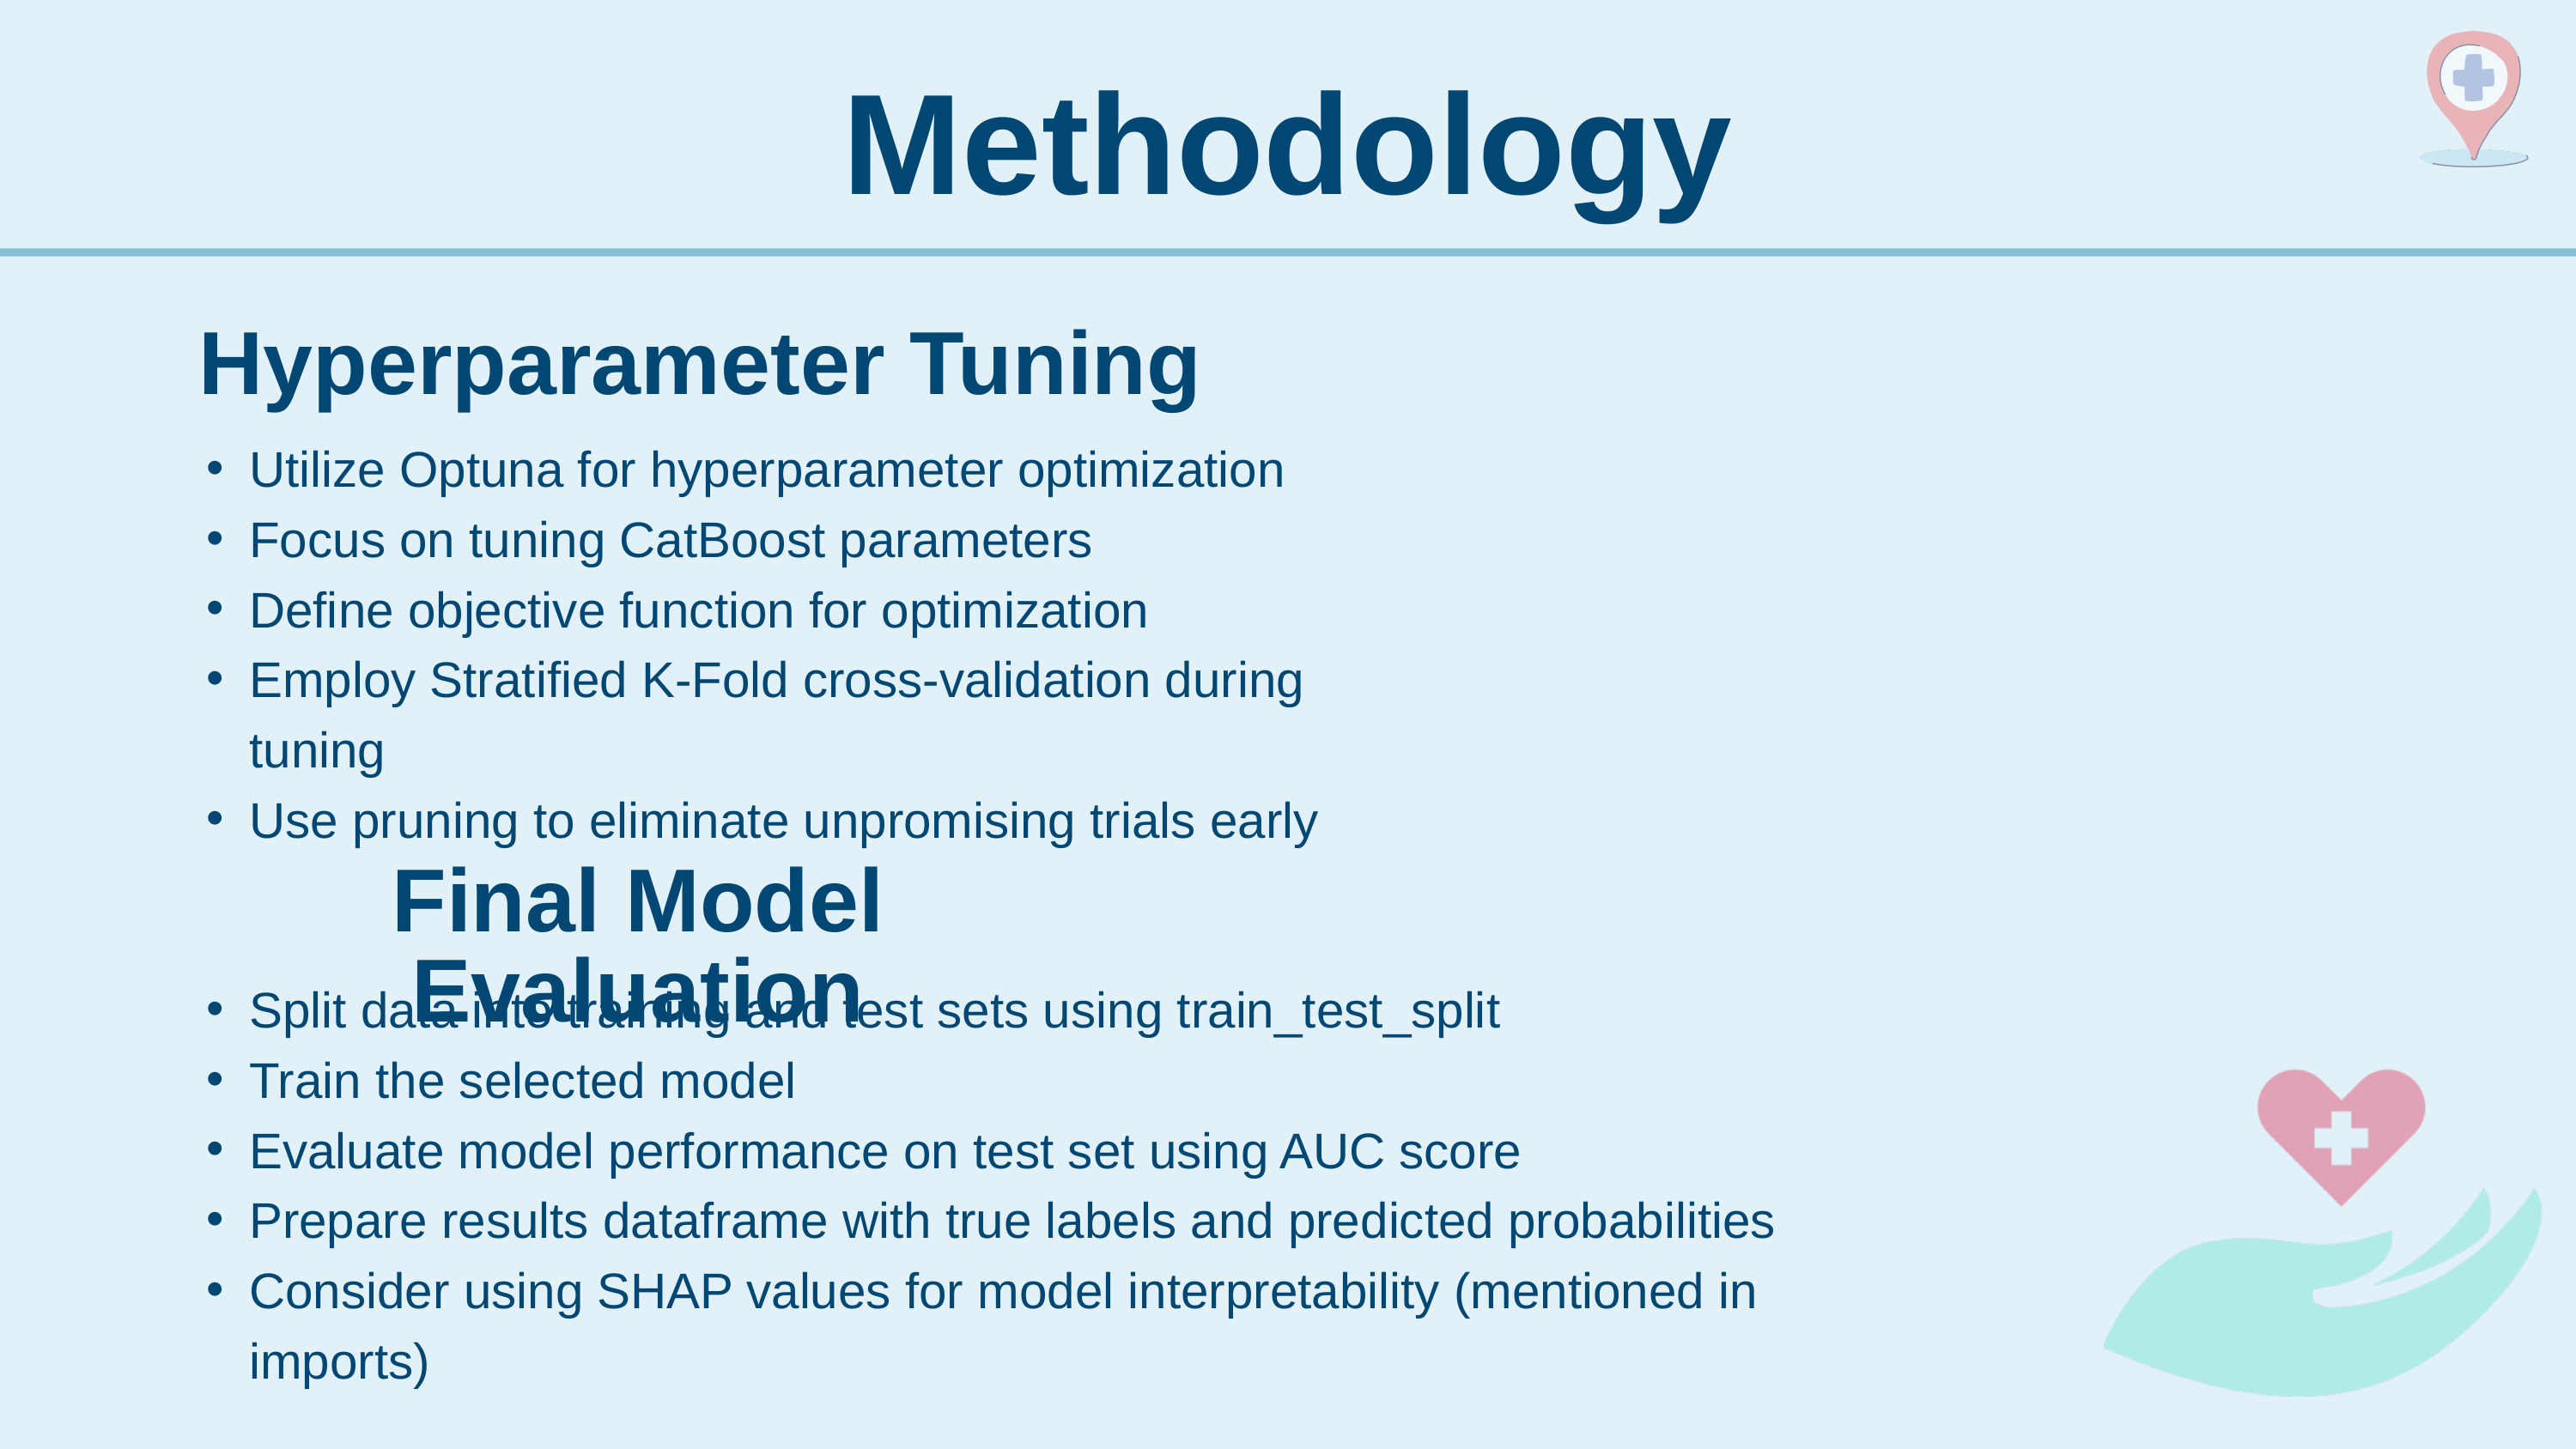

Methodology

Hyperparameter Tuning
Utilize Optuna for hyperparameter optimization
Focus on tuning CatBoost parameters
Define objective function for optimization
Employ Stratified K-Fold cross-validation during tuning
Use pruning to eliminate unpromising trials early
Final Model Evaluation
Split data into training and test sets using train_test_split
Train the selected model
Evaluate model performance on test set using AUC score
Prepare results dataframe with true labels and predicted probabilities
Consider using SHAP values for model interpretability (mentioned in imports)